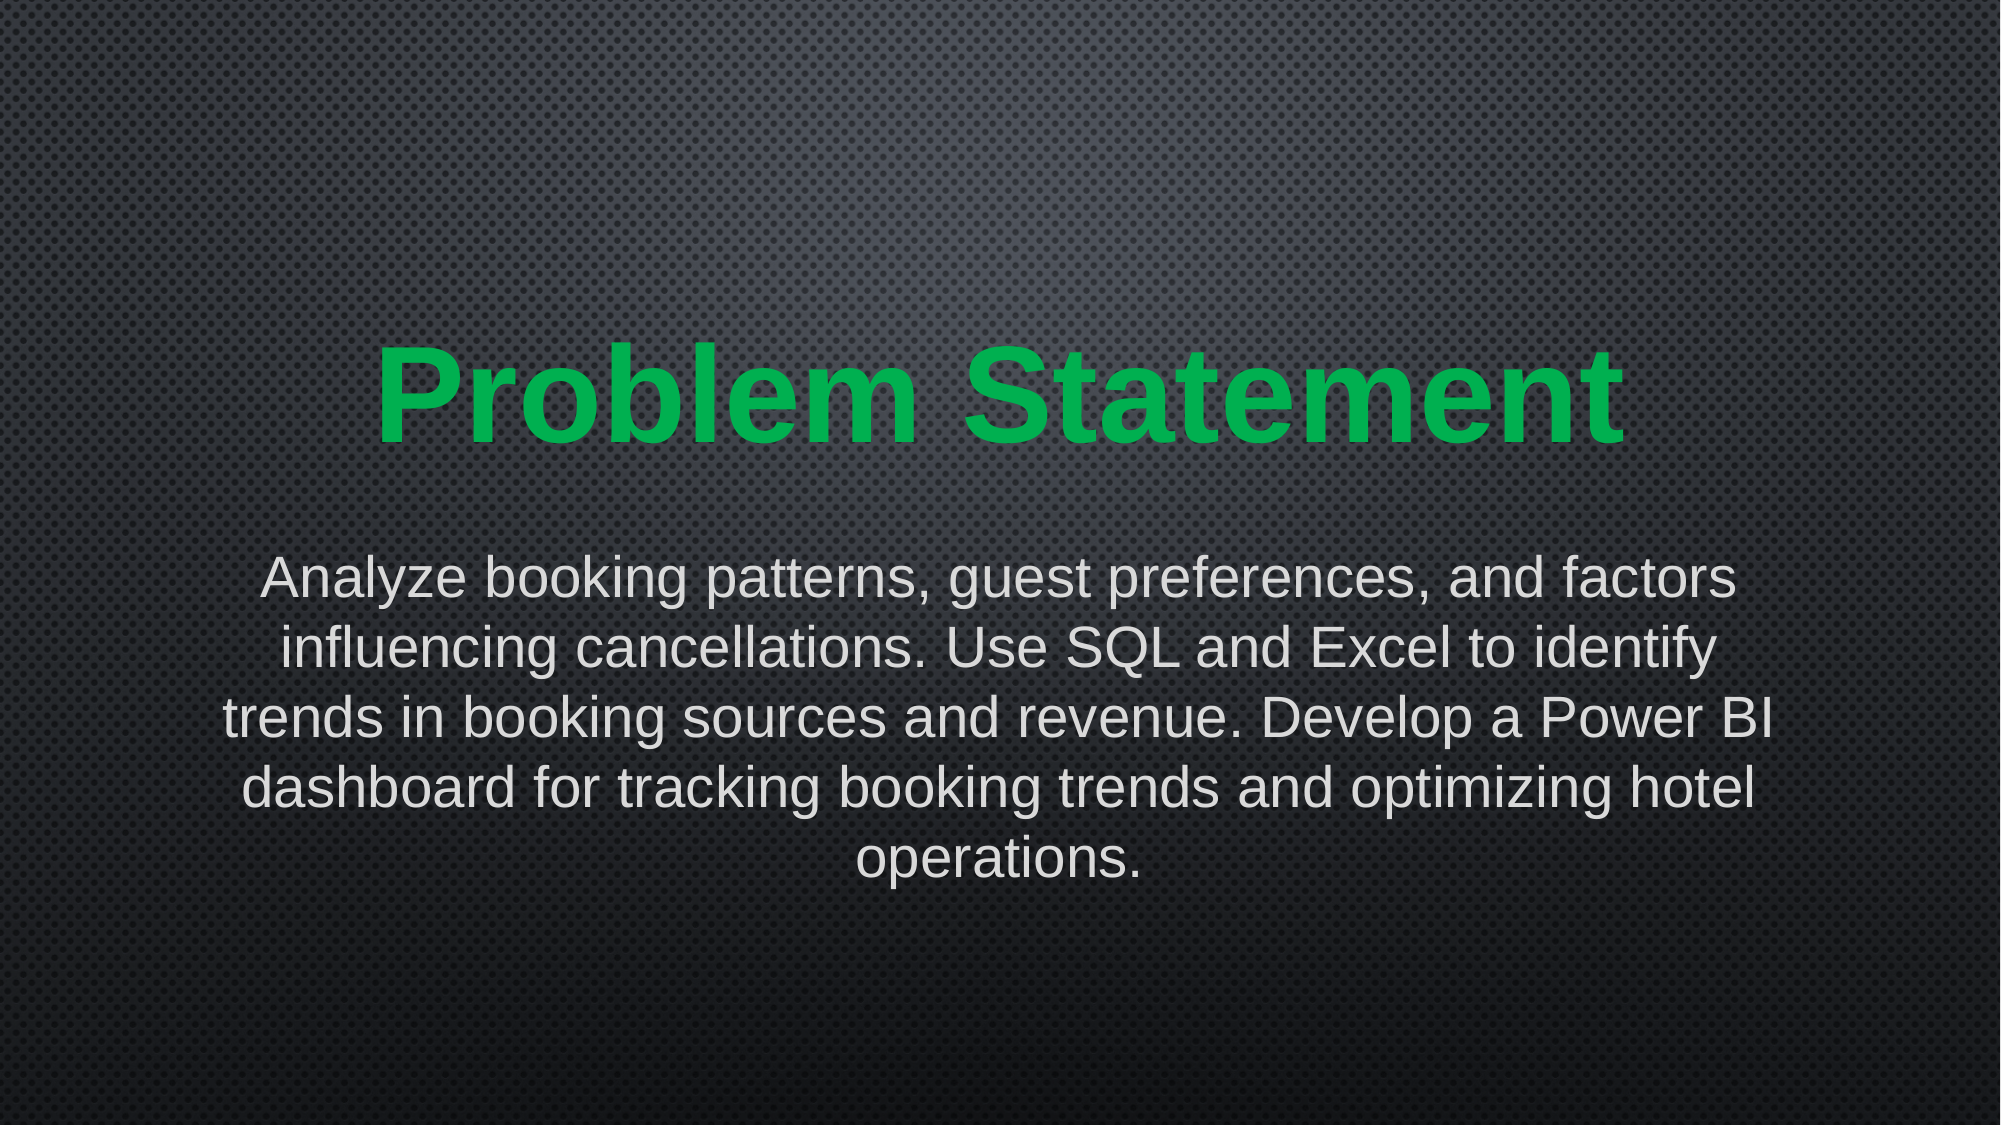

Problem Statement

Analyze booking patterns, guest preferences, and factors influencing cancellations. Use SQL and Excel to identify trends in booking sources and revenue. Develop a Power BI dashboard for tracking booking trends and optimizing hotel operations.